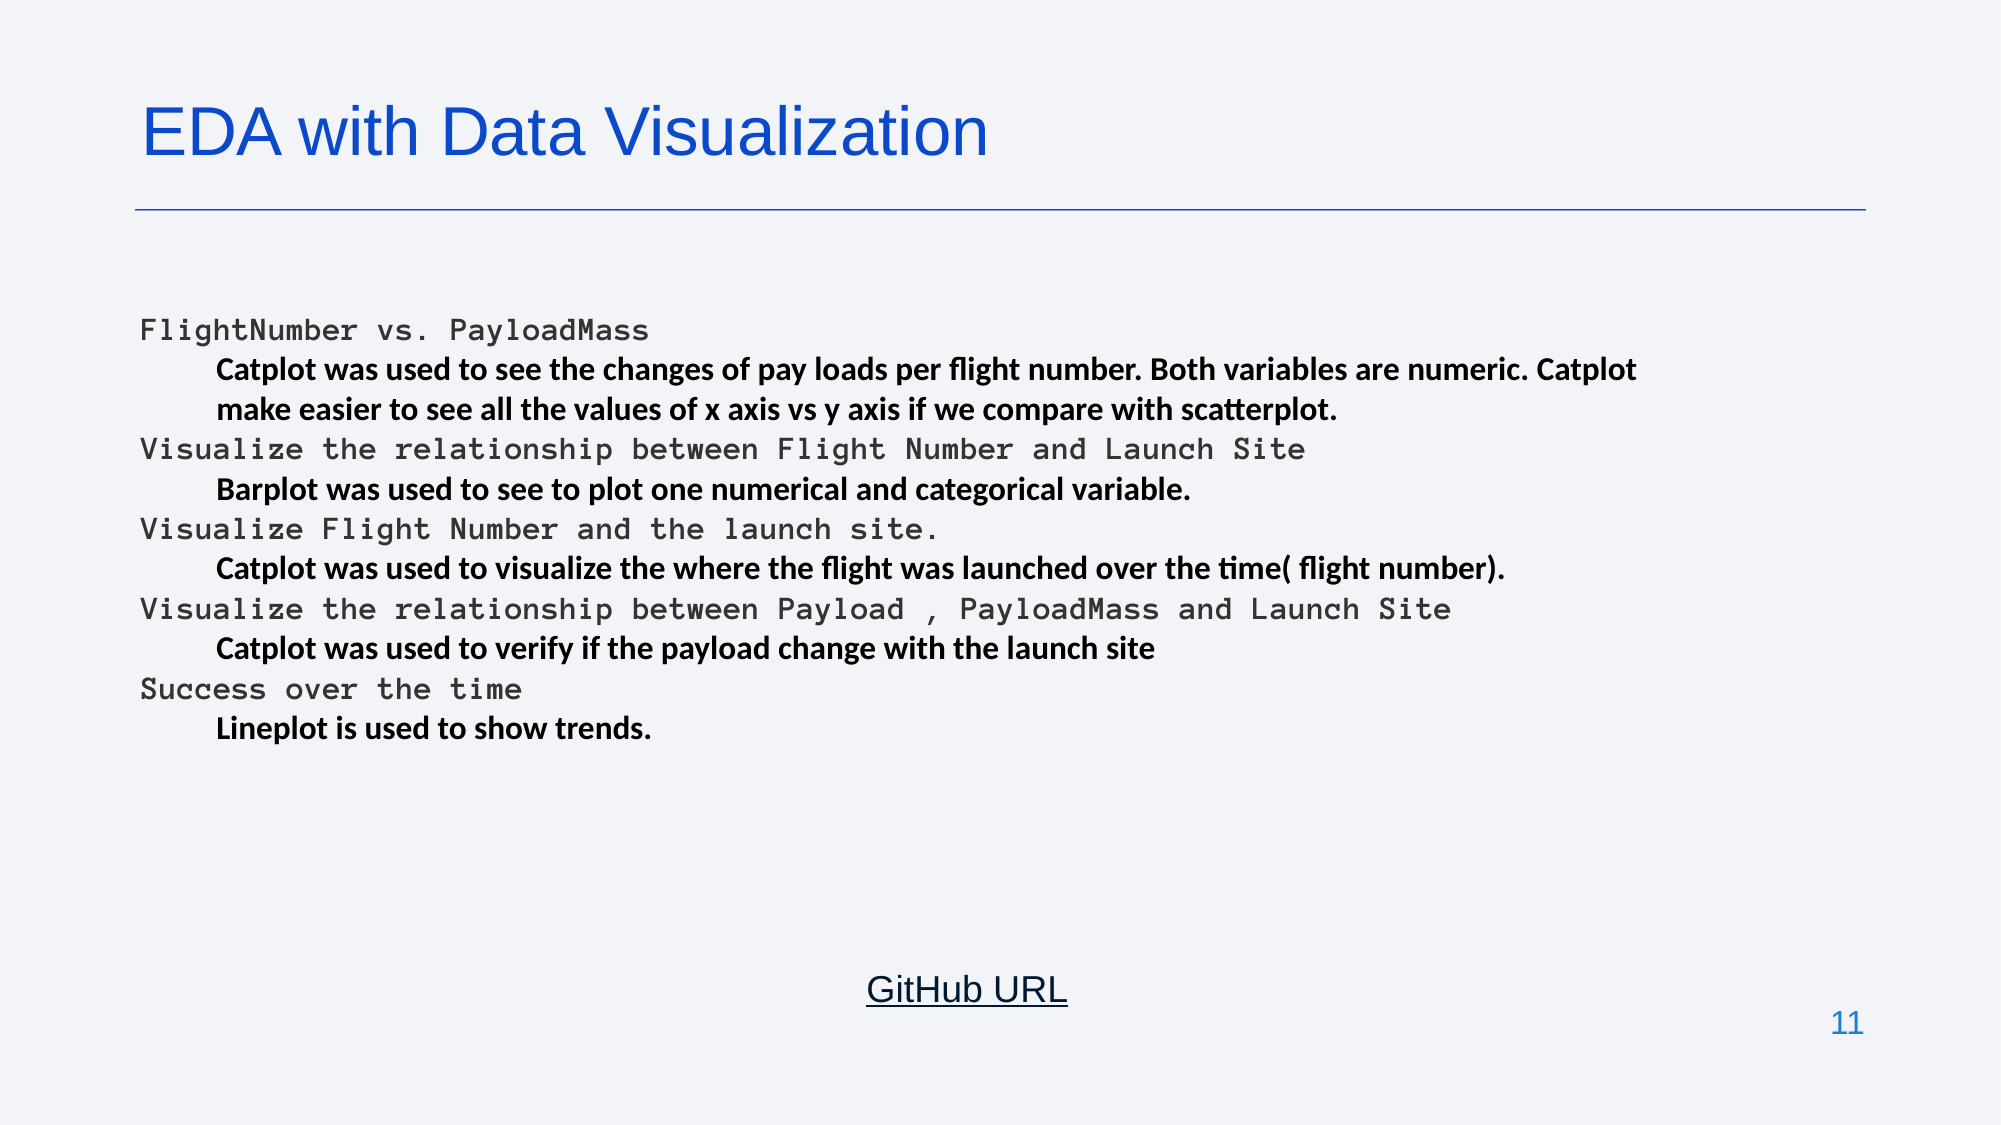

EDA with Data Visualization
FlightNumber vs. PayloadMass
Catplot was used to see the changes of pay loads per flight number. Both variables are numeric. Catplot make easier to see all the values of x axis vs y axis if we compare with scatterplot.
Visualize the relationship between Flight Number and Launch Site
Barplot was used to see to plot one numerical and categorical variable.
Visualize Flight Number and the launch site.
Catplot was used to visualize the where the flight was launched over the time( flight number).
Visualize the relationship between Payload , PayloadMass and Launch Site
Catplot was used to verify if the payload change with the launch site
Success over the time
Lineplot is used to show trends.

GitHub URL
11